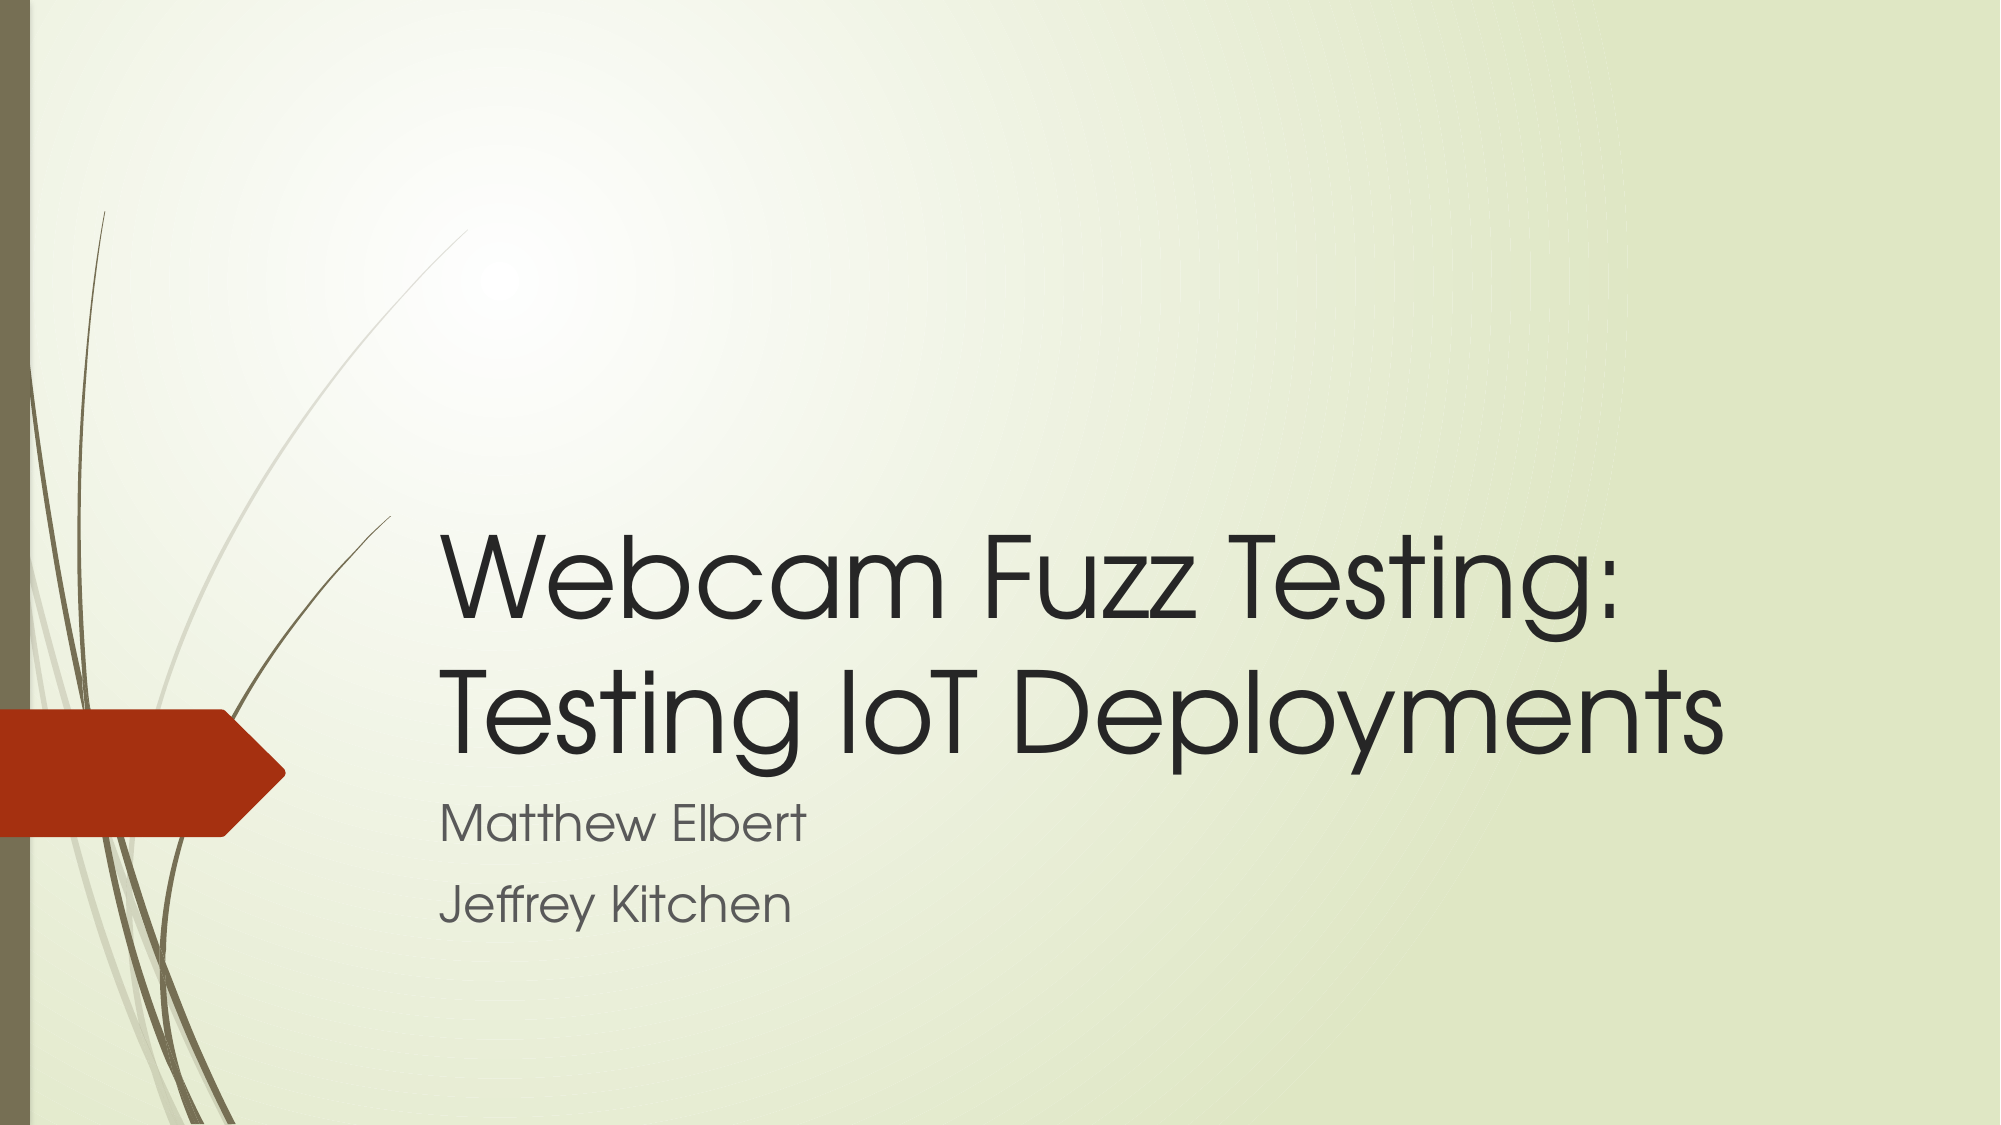

# Webcam Fuzz Testing: Testing IoT Deployments
Matthew Elbert
Jeffrey Kitchen